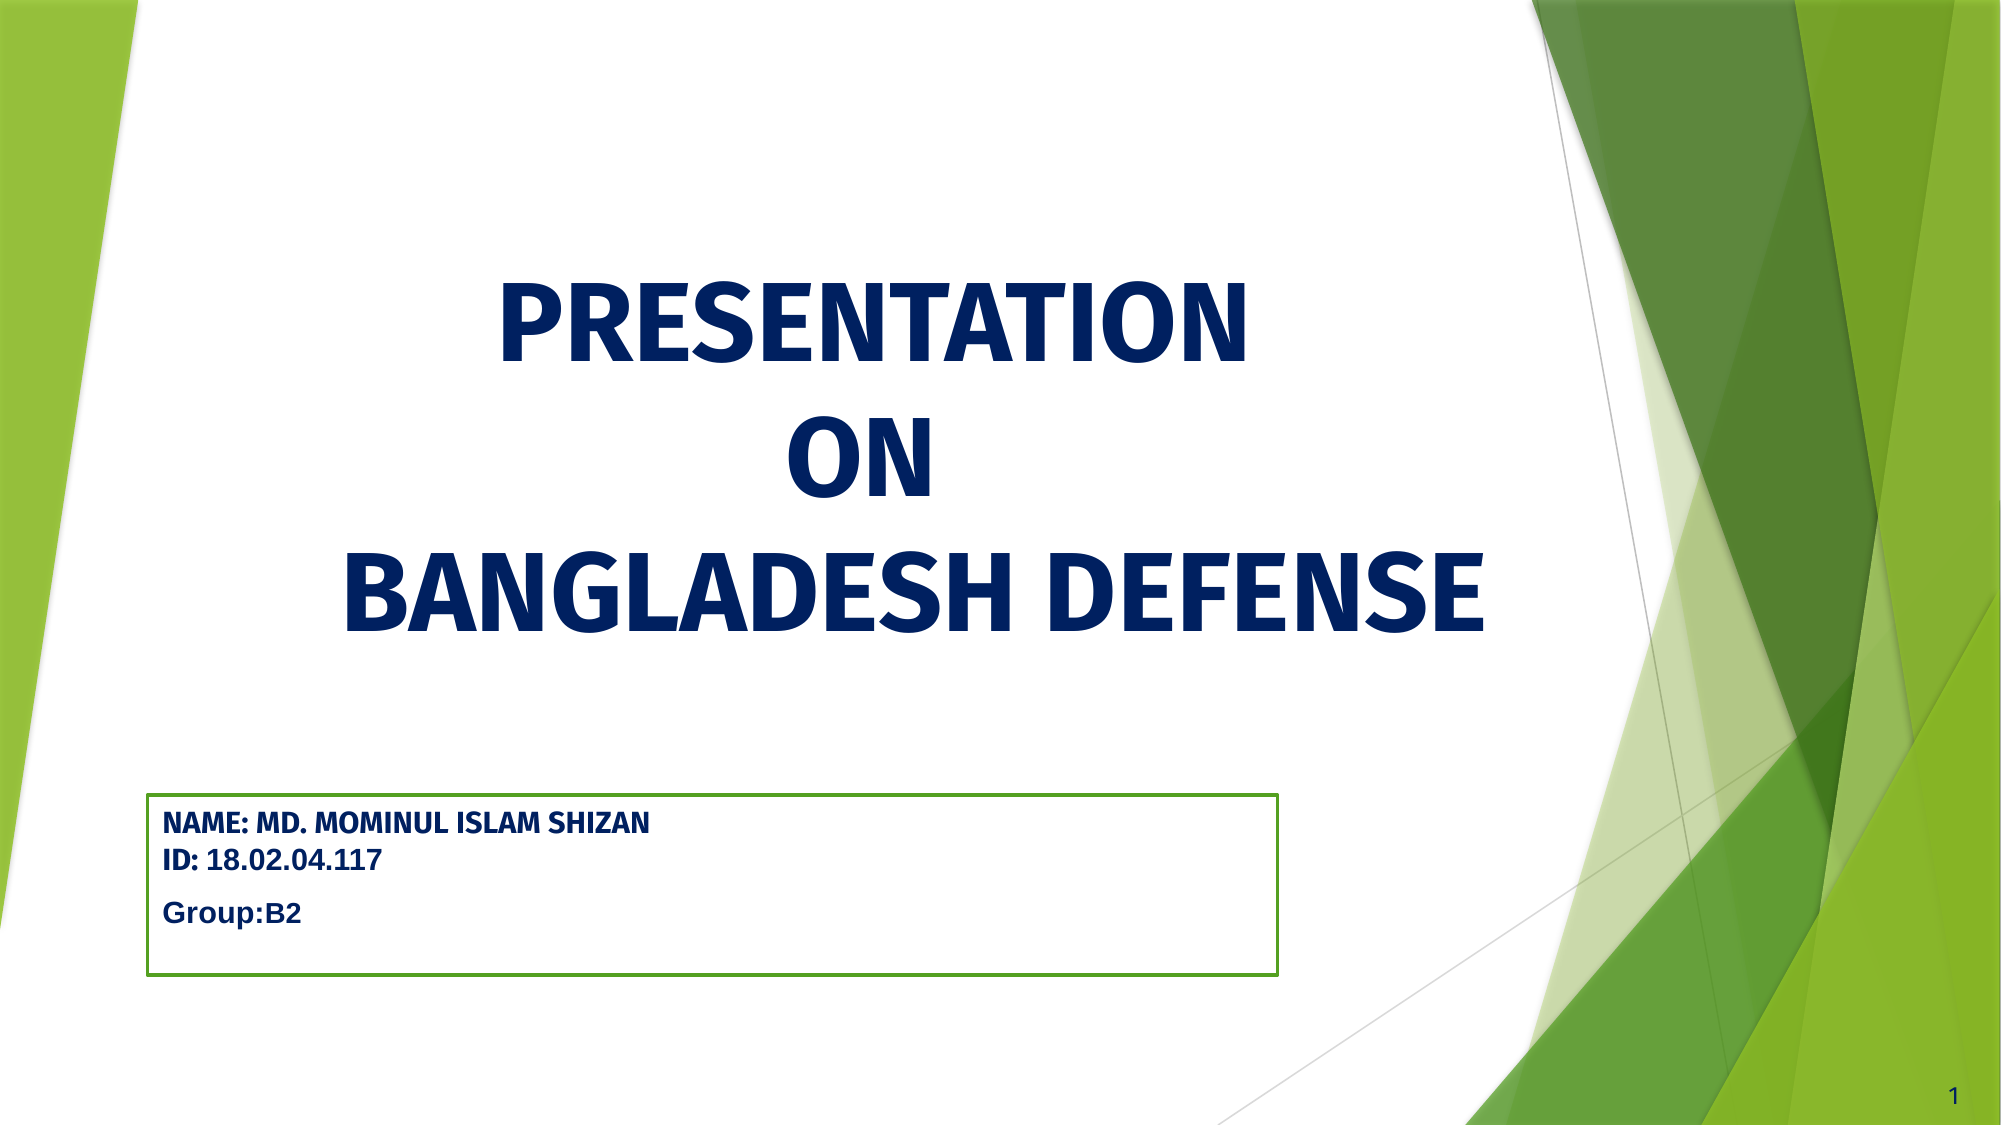

# PRESENTATION ON BANGLADESH DEFENSE
NAME: MD. MOMINUL ISLAM SHIZAN
ID: 18.02.04.117
Group:B2
1